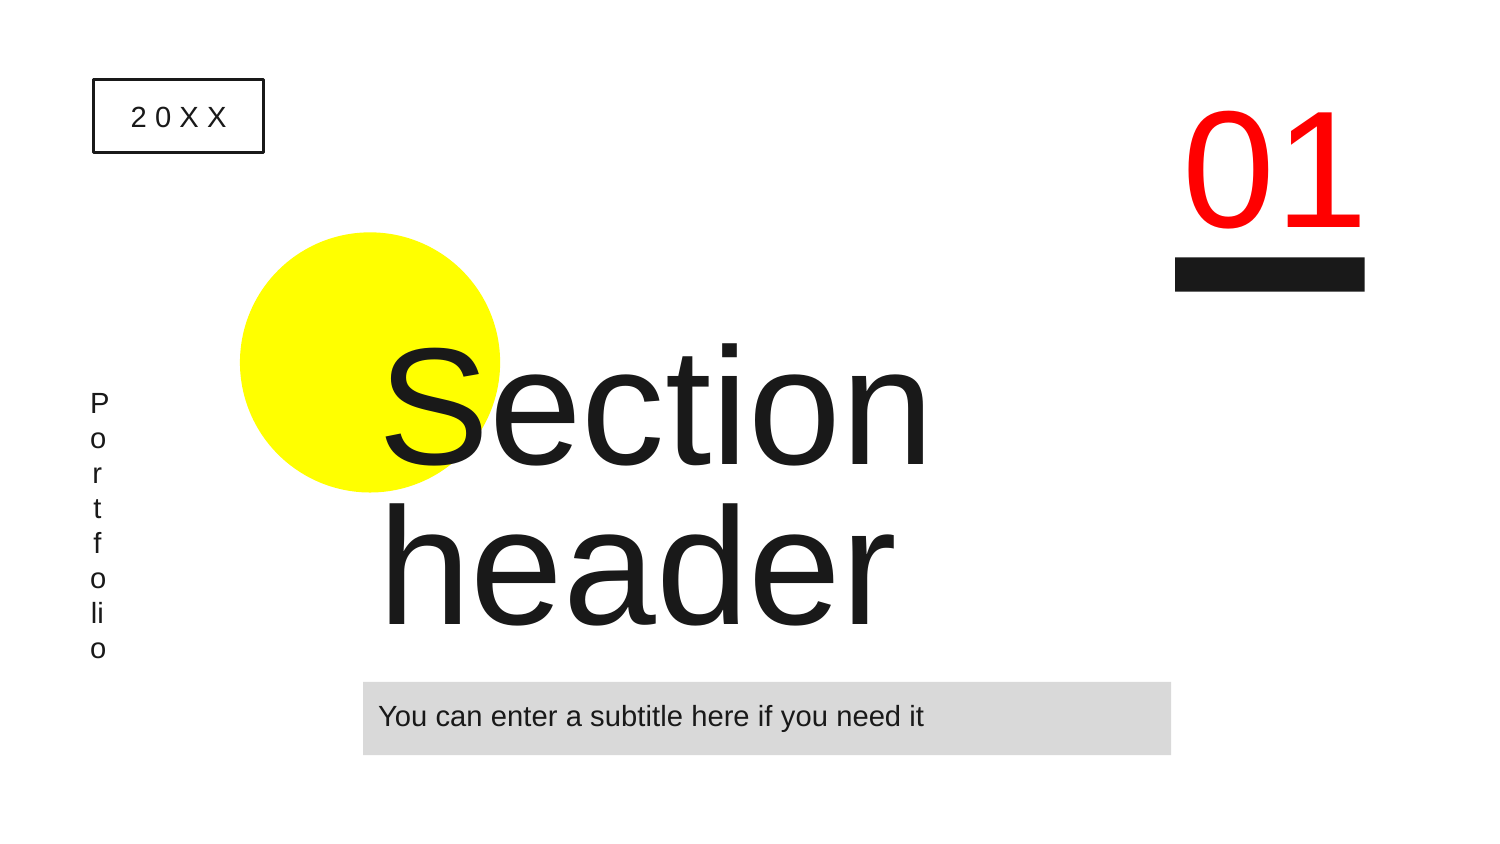

2 0 X X
01

# Section header
Portfolio
You can enter a subtitle here if you need it